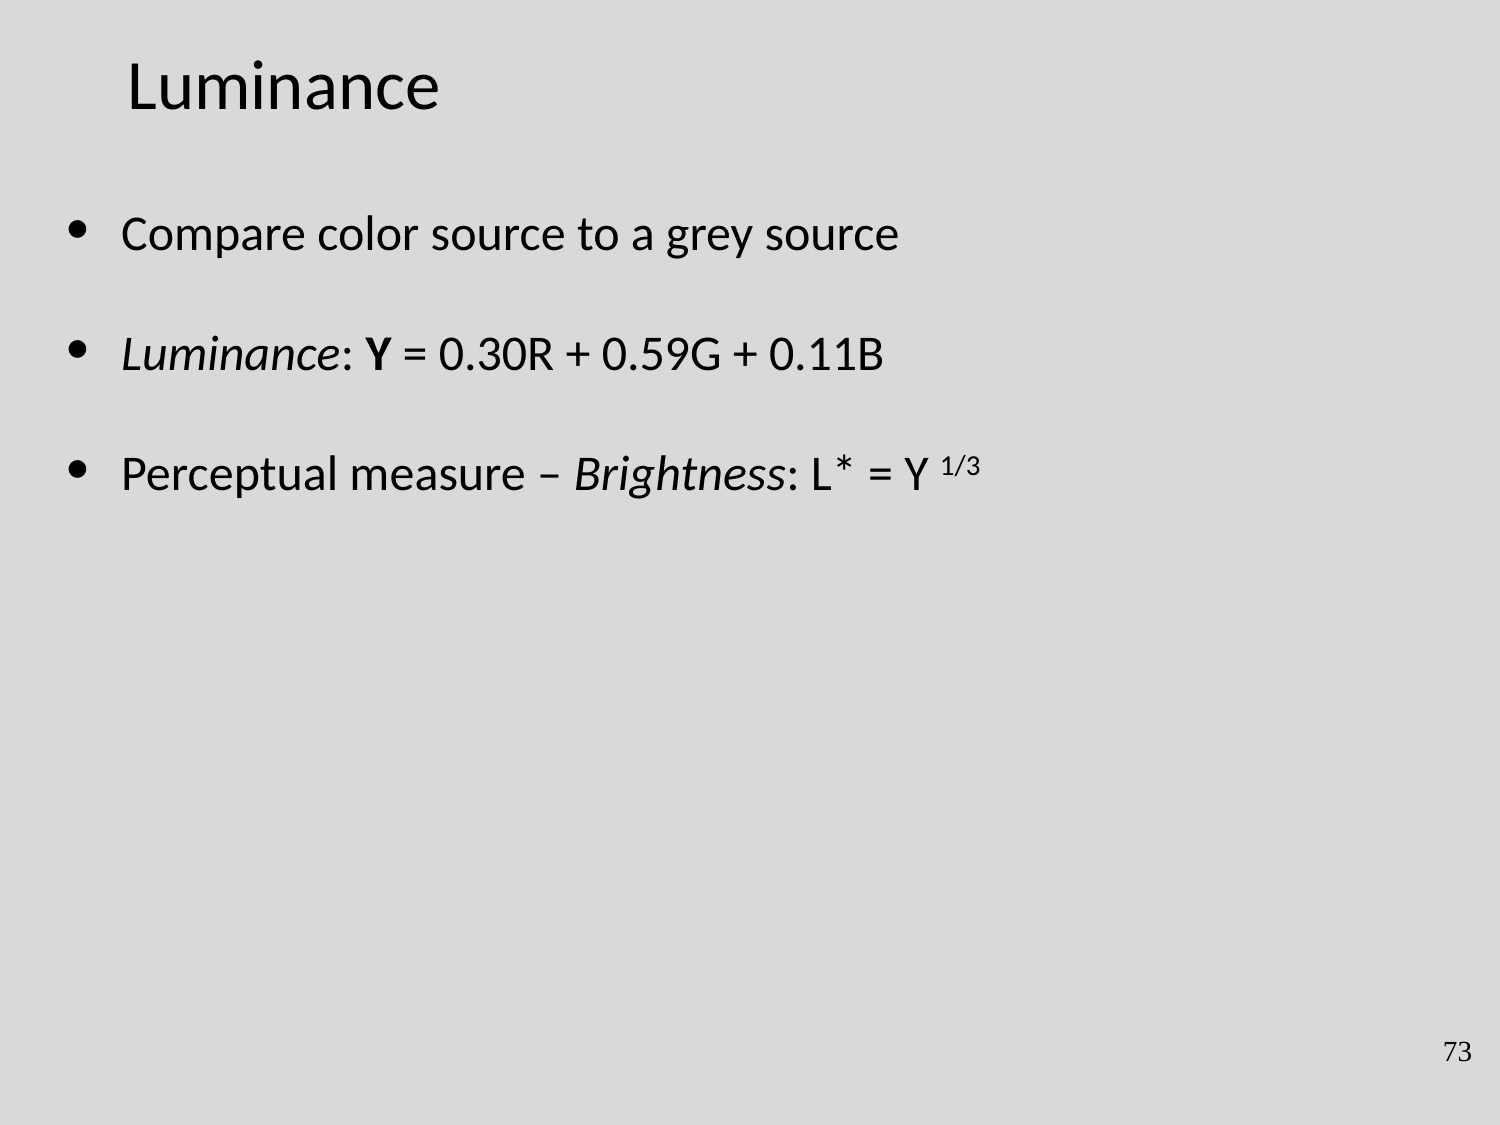

# Luminance
Compare color source to a grey source

Luminance: Y = 0.30R + 0.59G + 0.11B

Perceptual measure – Brightness: L* = Y 1/3

73